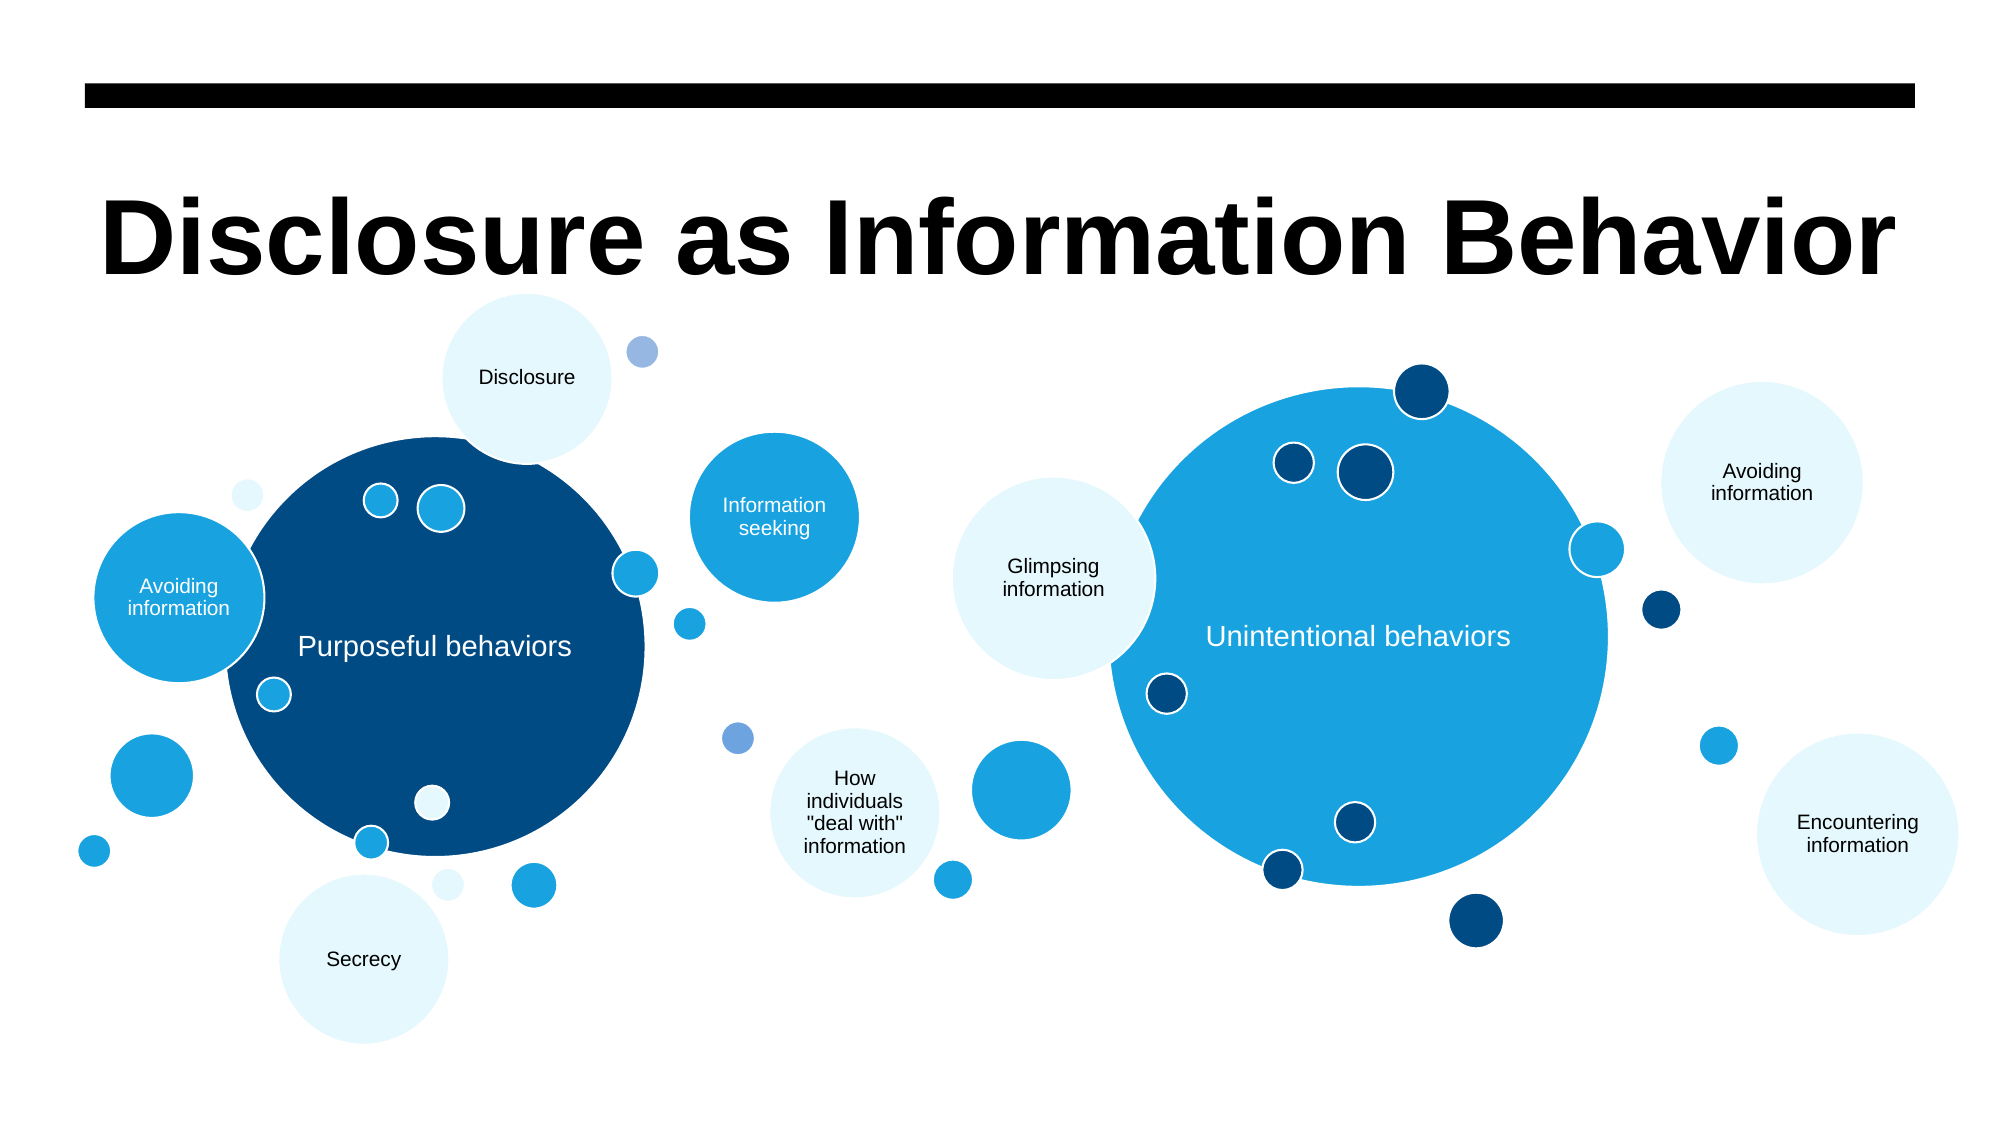

# Disclosure as Information Behavior
Purposeful behaviors
Avoiding information
Information seeking
How individuals "deal with" information
Secrecy
Disclosure
Unintentional behaviors
Glimpsing information
Avoiding information
Encountering information